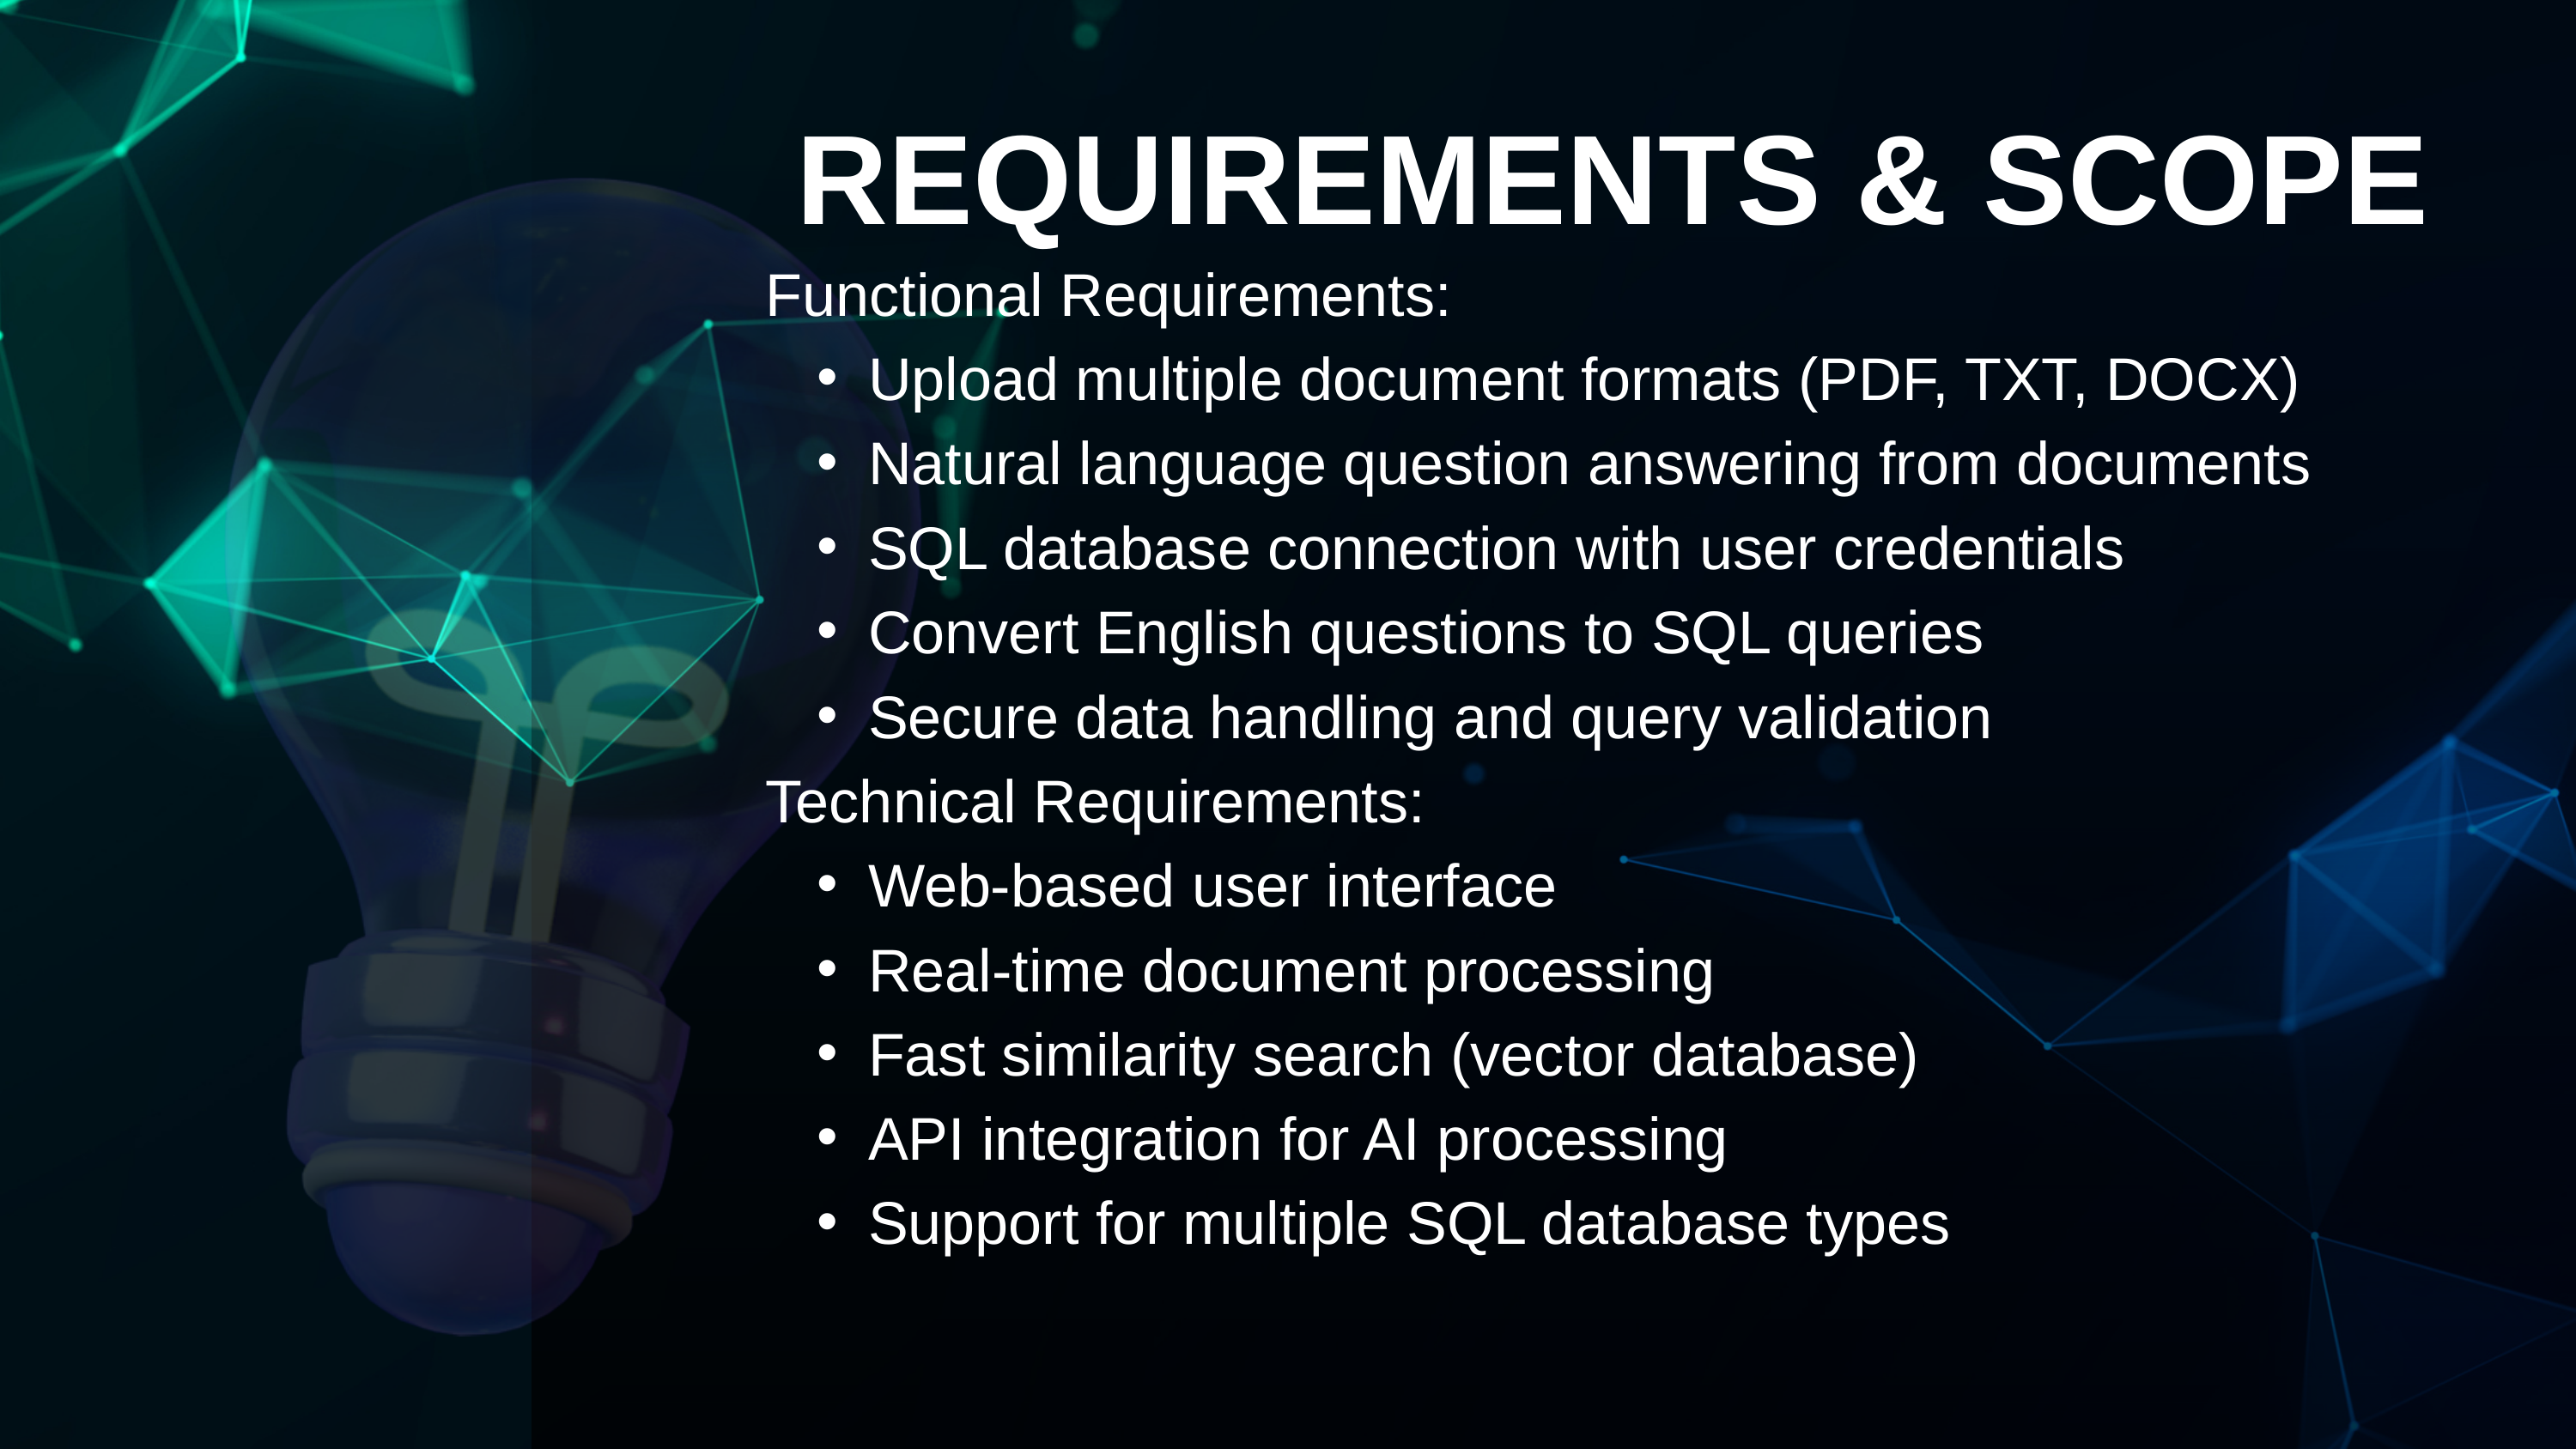

REQUIREMENTS & SCOPE

Functional Requirements:
Upload multiple document formats (PDF, TXT, DOCX)
Natural language question answering from documents
SQL database connection with user credentials
Convert English questions to SQL queries
Secure data handling and query validation
Technical Requirements:
Web-based user interface
Real-time document processing
Fast similarity search (vector database)
API integration for AI processing
Support for multiple SQL database types